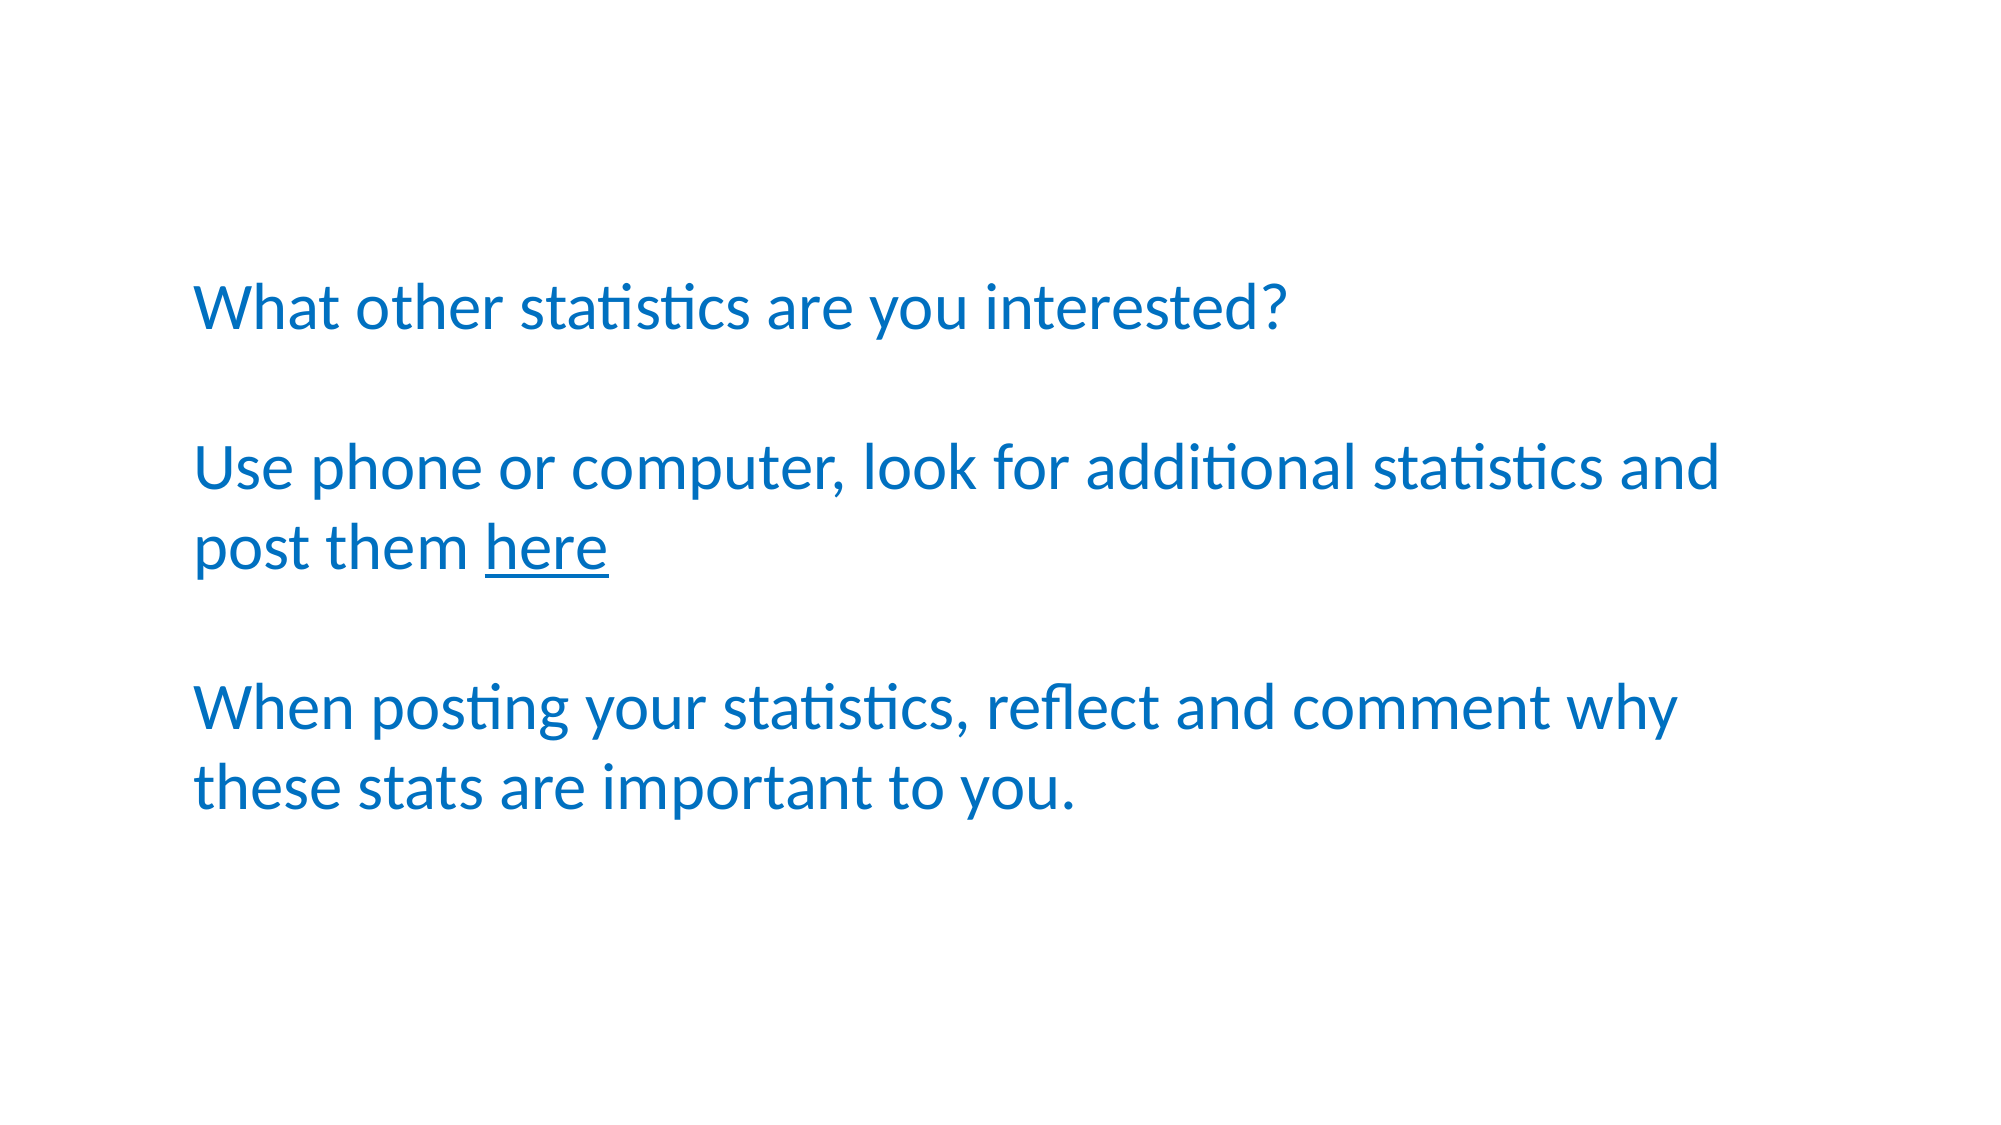

What other statistics are you interested?

Use phone or computer, look for additional statistics and post them here

When posting your statistics, reflect and comment why these stats are important to you.